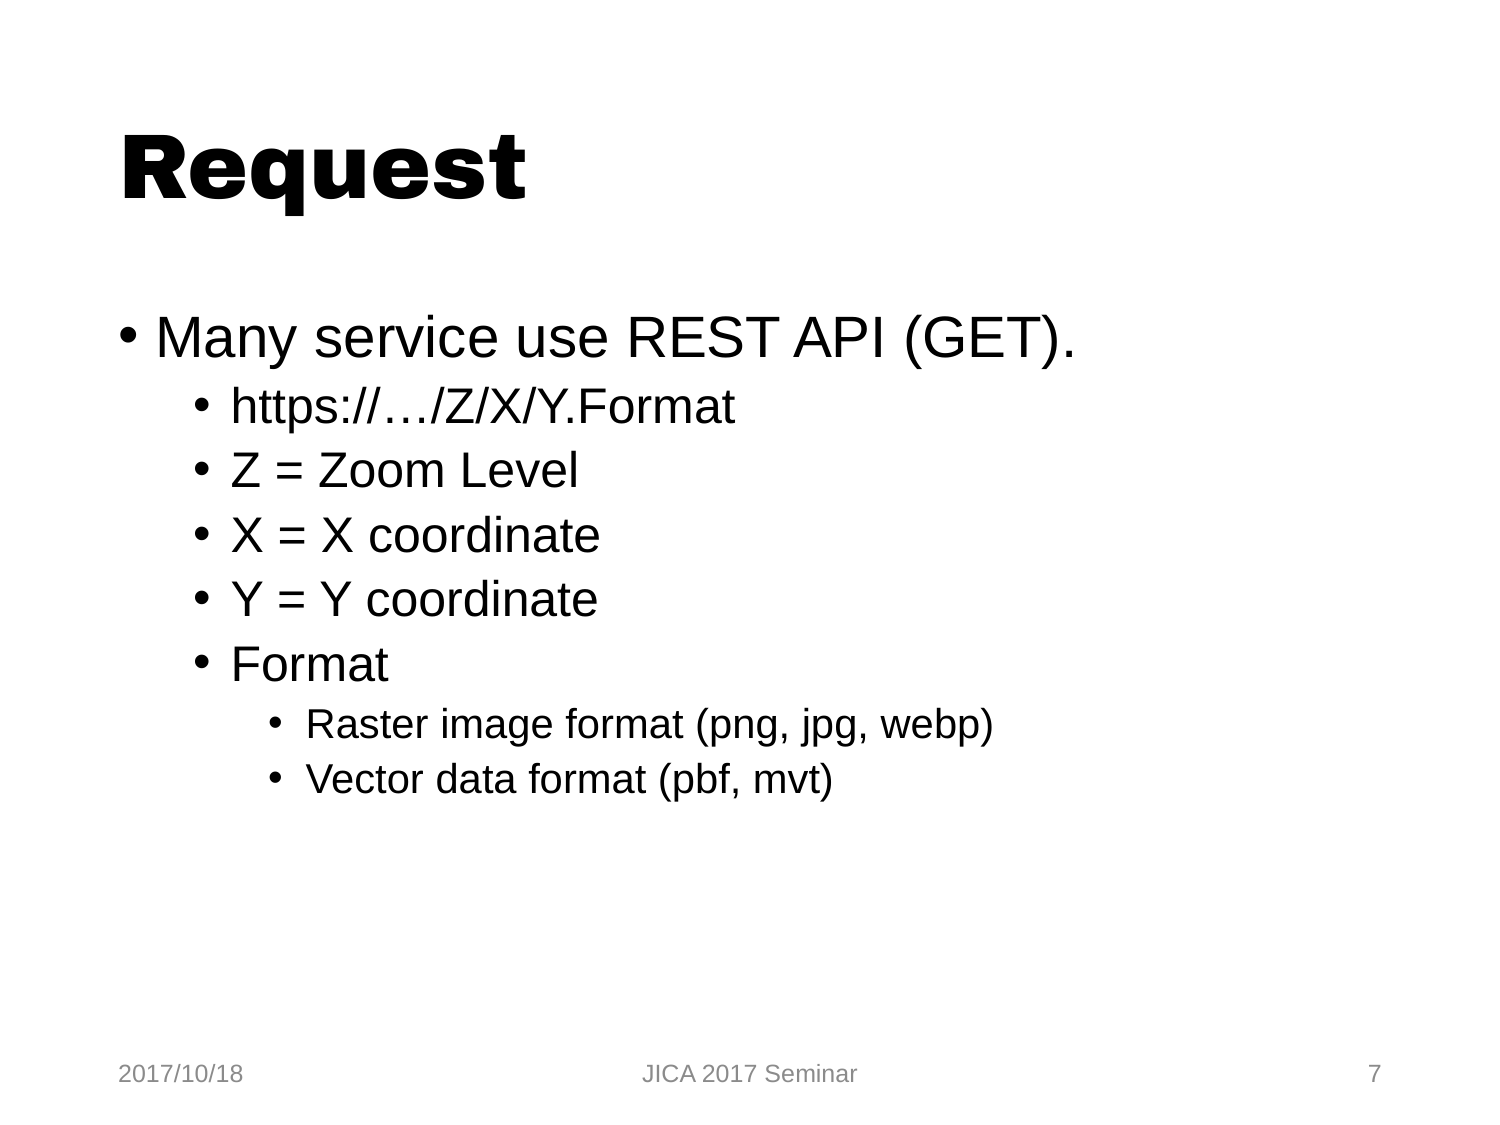

# Request
Many service use REST API (GET).
https://…/Z/X/Y.Format
Z = Zoom Level
X = X coordinate
Y = Y coordinate
Format
Raster image format (png, jpg, webp)
Vector data format (pbf, mvt)
2017/10/18
JICA 2017 Seminar
7